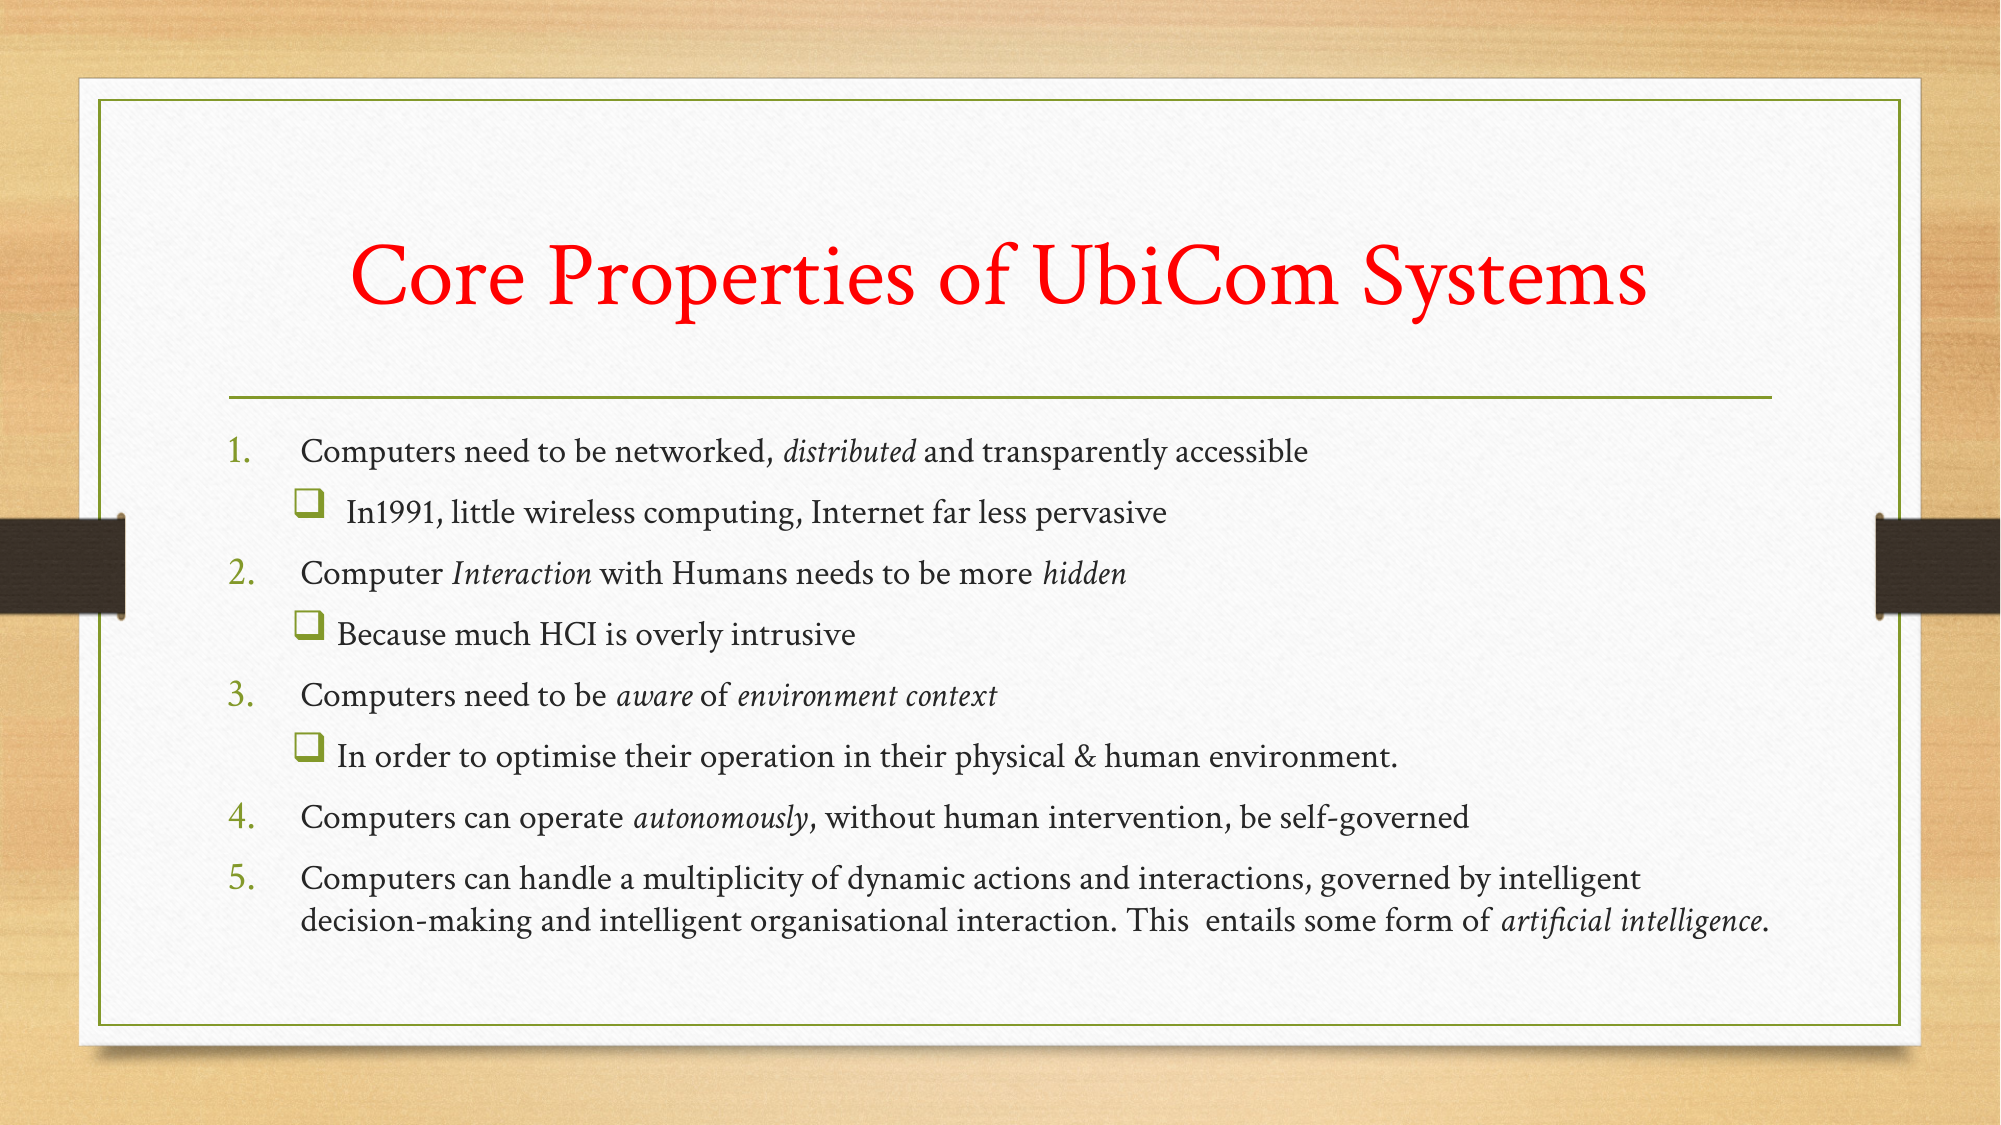

# Core Properties of UbiCom Systems
Computers need to be networked, distributed and transparently accessible
In1991, little wireless computing, Internet far less pervasive
Computer Interaction with Humans needs to be more hidden
Because much HCI is overly intrusive
Computers need to be aware of environment context
In order to optimise their operation in their physical & human environment.
Computers can operate autonomously, without human intervention, be self-governed
Computers can handle a multiplicity of dynamic actions and interactions, governed by intelligent decision-making and intelligent organisational interaction. This  entails some form of artificial intelligence.